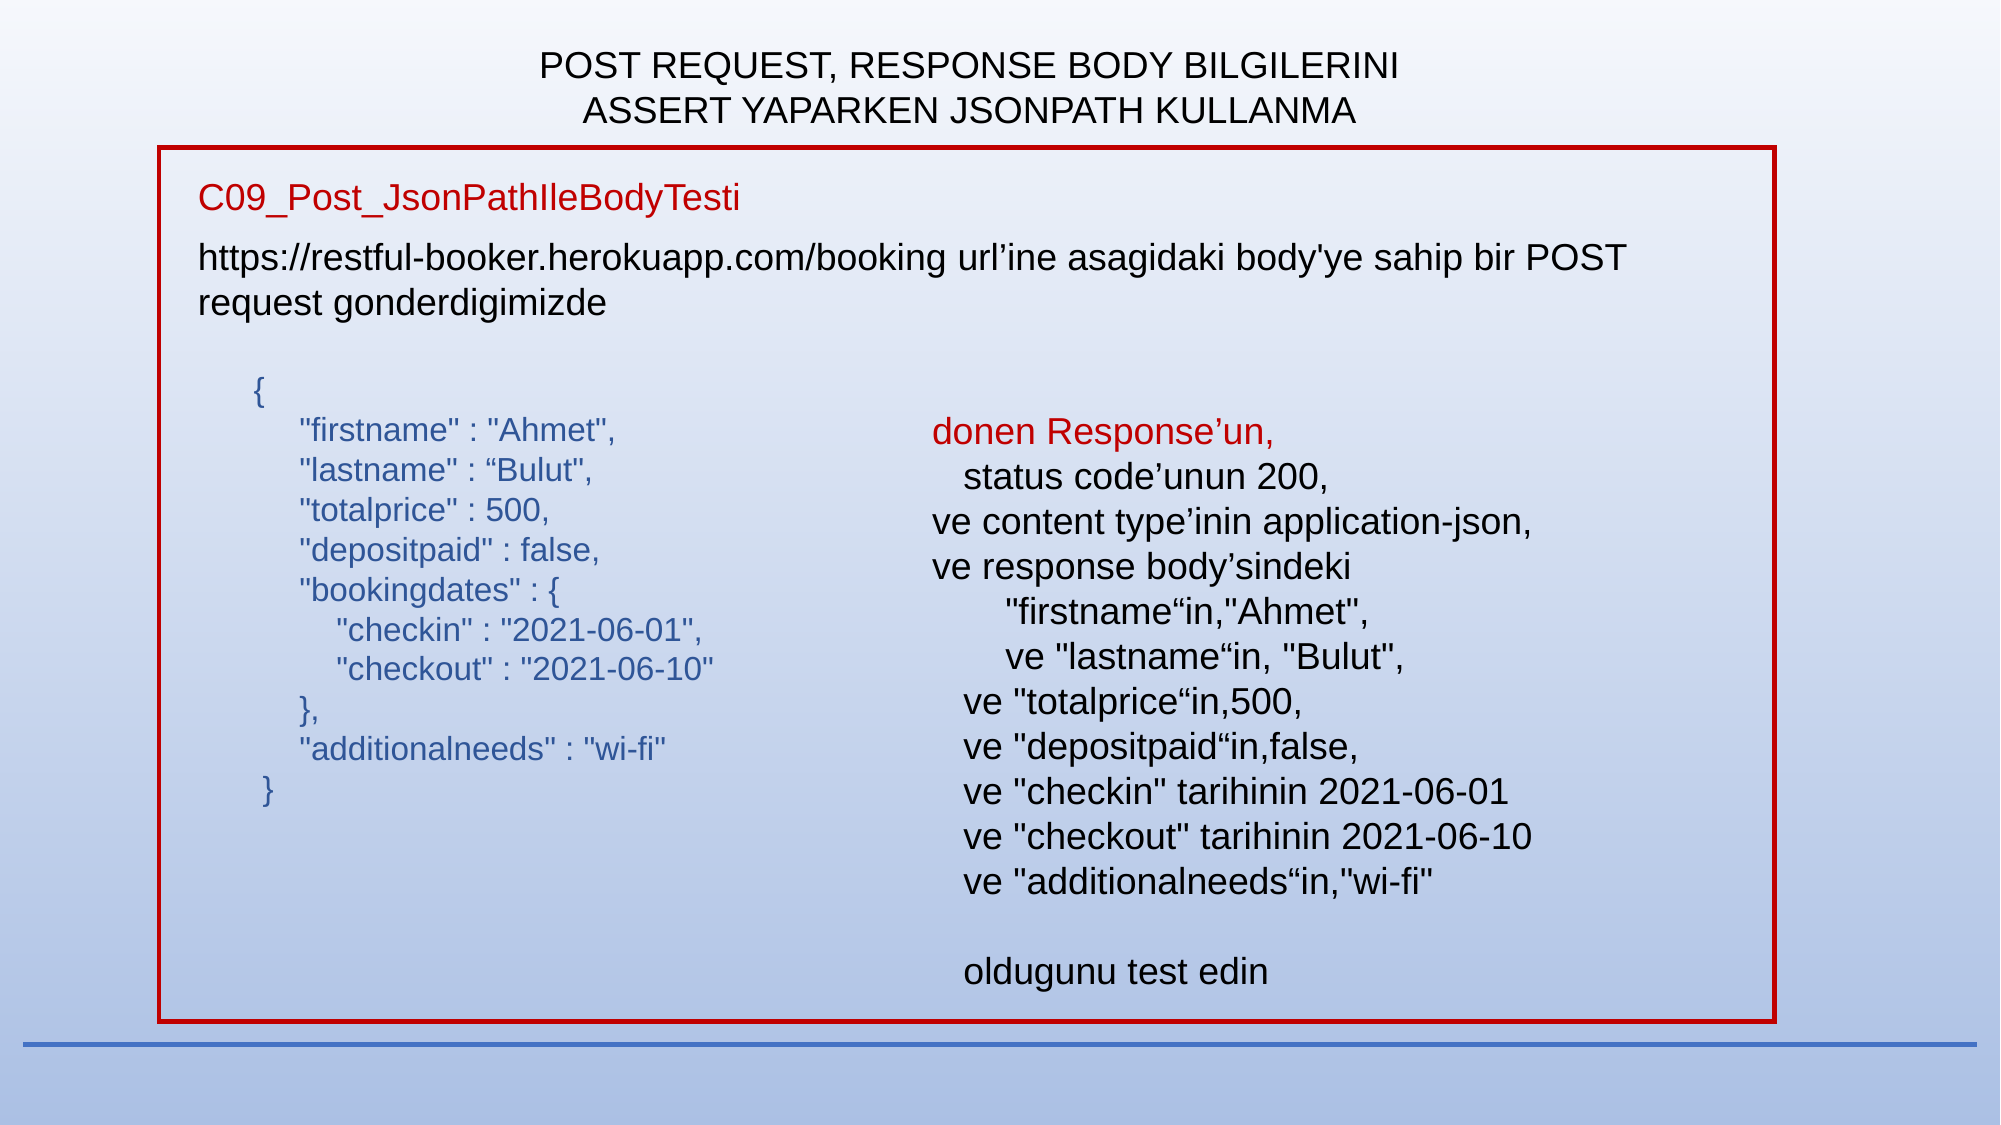

POST REQUEST, RESPONSE BODY BILGILERINI ASSERT YAPARKEN JSONPATH KULLANMA

C09_Post_JsonPathIleBodyTesti
https://restful-booker.herokuapp.com/booking url’ine asagidaki body'ye sahip bir POST request gonderdigimizde
      {
           "firstname" : "Ahmet",
           "lastname" : “Bulut",
           "totalprice" : 500,
           "depositpaid" : false,
           "bookingdates" : {
               "checkin" : "2021-06-01",
               "checkout" : "2021-06-10"
           },
           "additionalneeds" : "wi-fi"
       }
donen Response’un,
   status code’unun 200,
ve content type’inin application-json,
ve response body’sindeki
       "firstname“in,"Ahmet",
       ve "lastname“in, "Bulut",
   ve "totalprice“in,500,
   ve "depositpaid“in,false,
   ve "checkin" tarihinin 2021-06-01
   ve "checkout" tarihinin 2021-06-10
   ve "additionalneeds“in,"wi-fi"
   oldugunu test edin